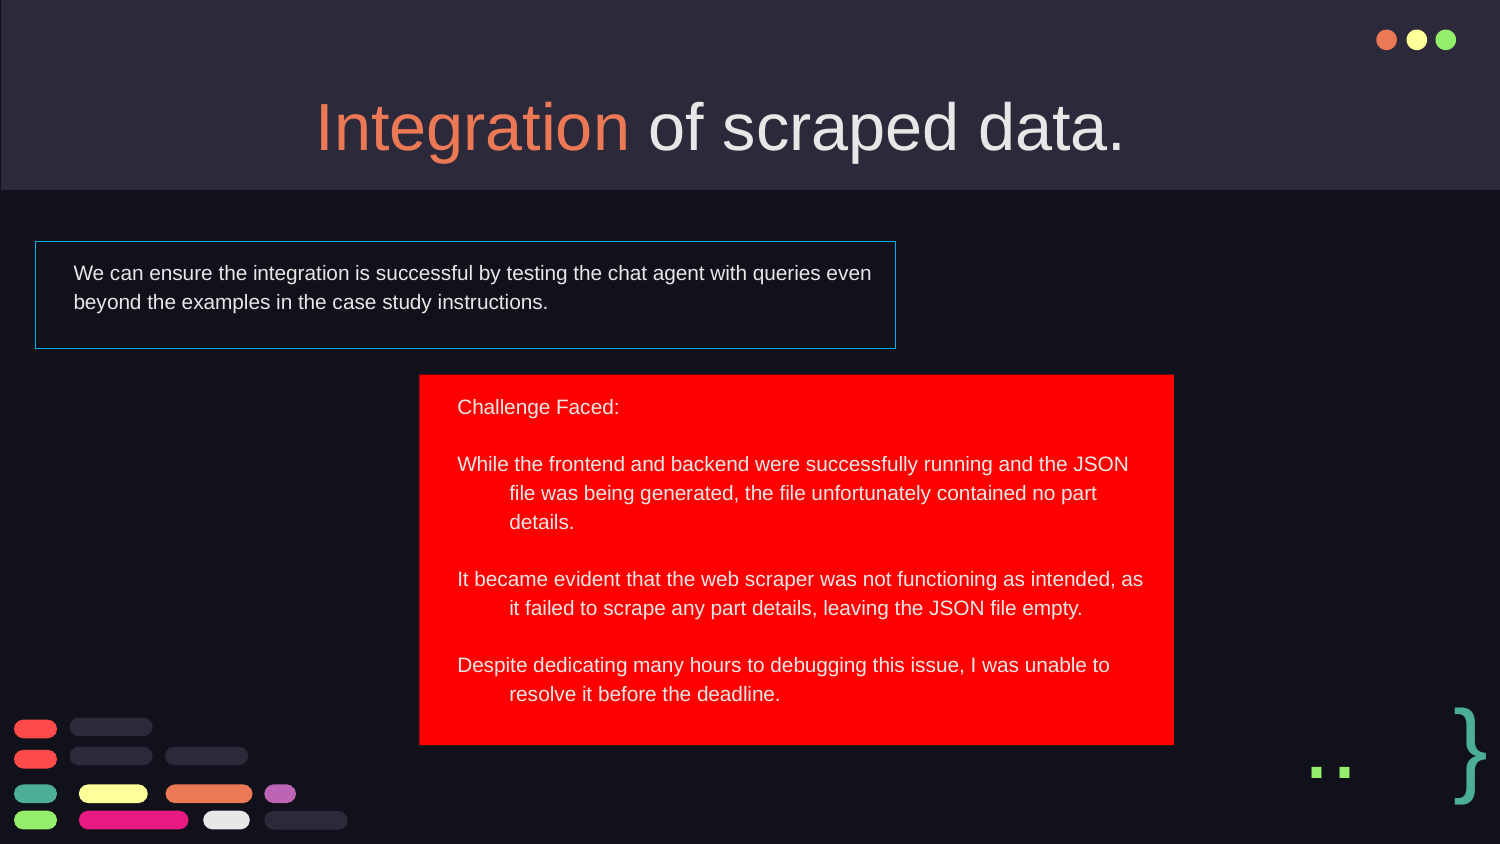

# Integration of scraped data.
We can ensure the integration is successful by testing the chat agent with queries even beyond the examples in the case study instructions.
Challenge Faced:

While the frontend and backend were successfully running and the JSON file was being generated, the file unfortunately contained no part details.

It became evident that the web scraper was not functioning as intended, as it failed to scrape any part details, leaving the JSON file empty.

Despite dedicating many hours to debugging this issue, I was unable to resolve it before the deadline.
}
..